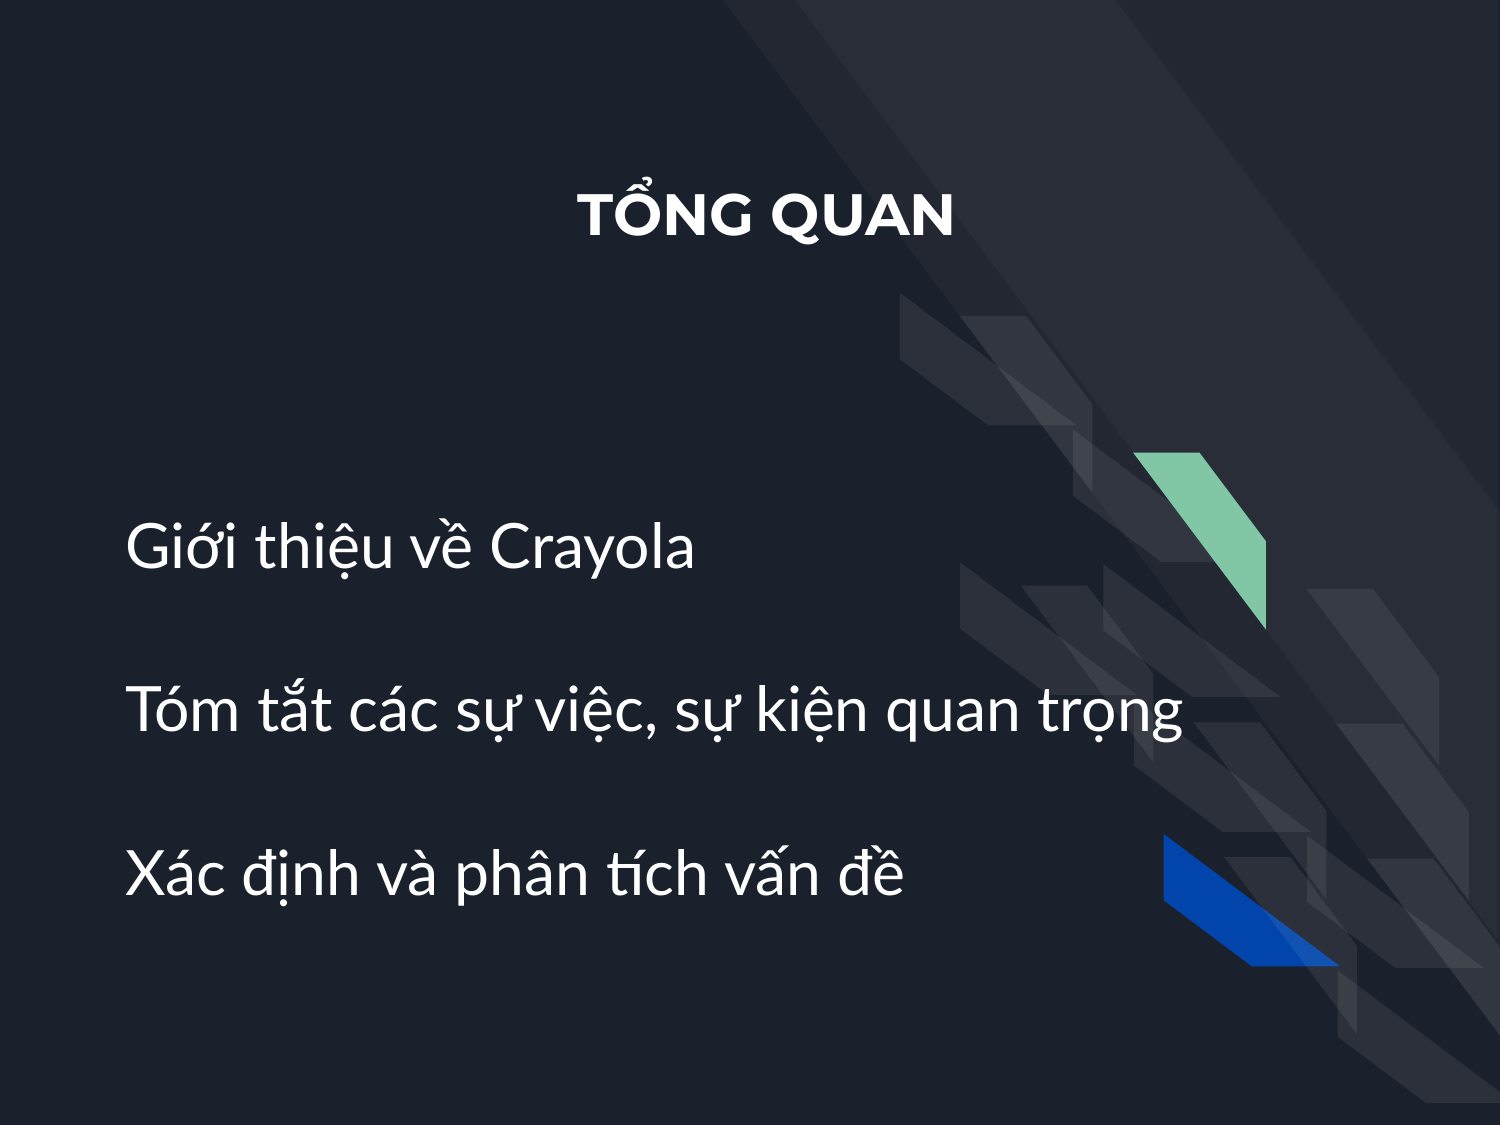

# TỔNG QUAN
Giới thiệu về Crayola
Tóm tắt các sự việc, sự kiện quan trọng
Xác định và phân tích vấn đề